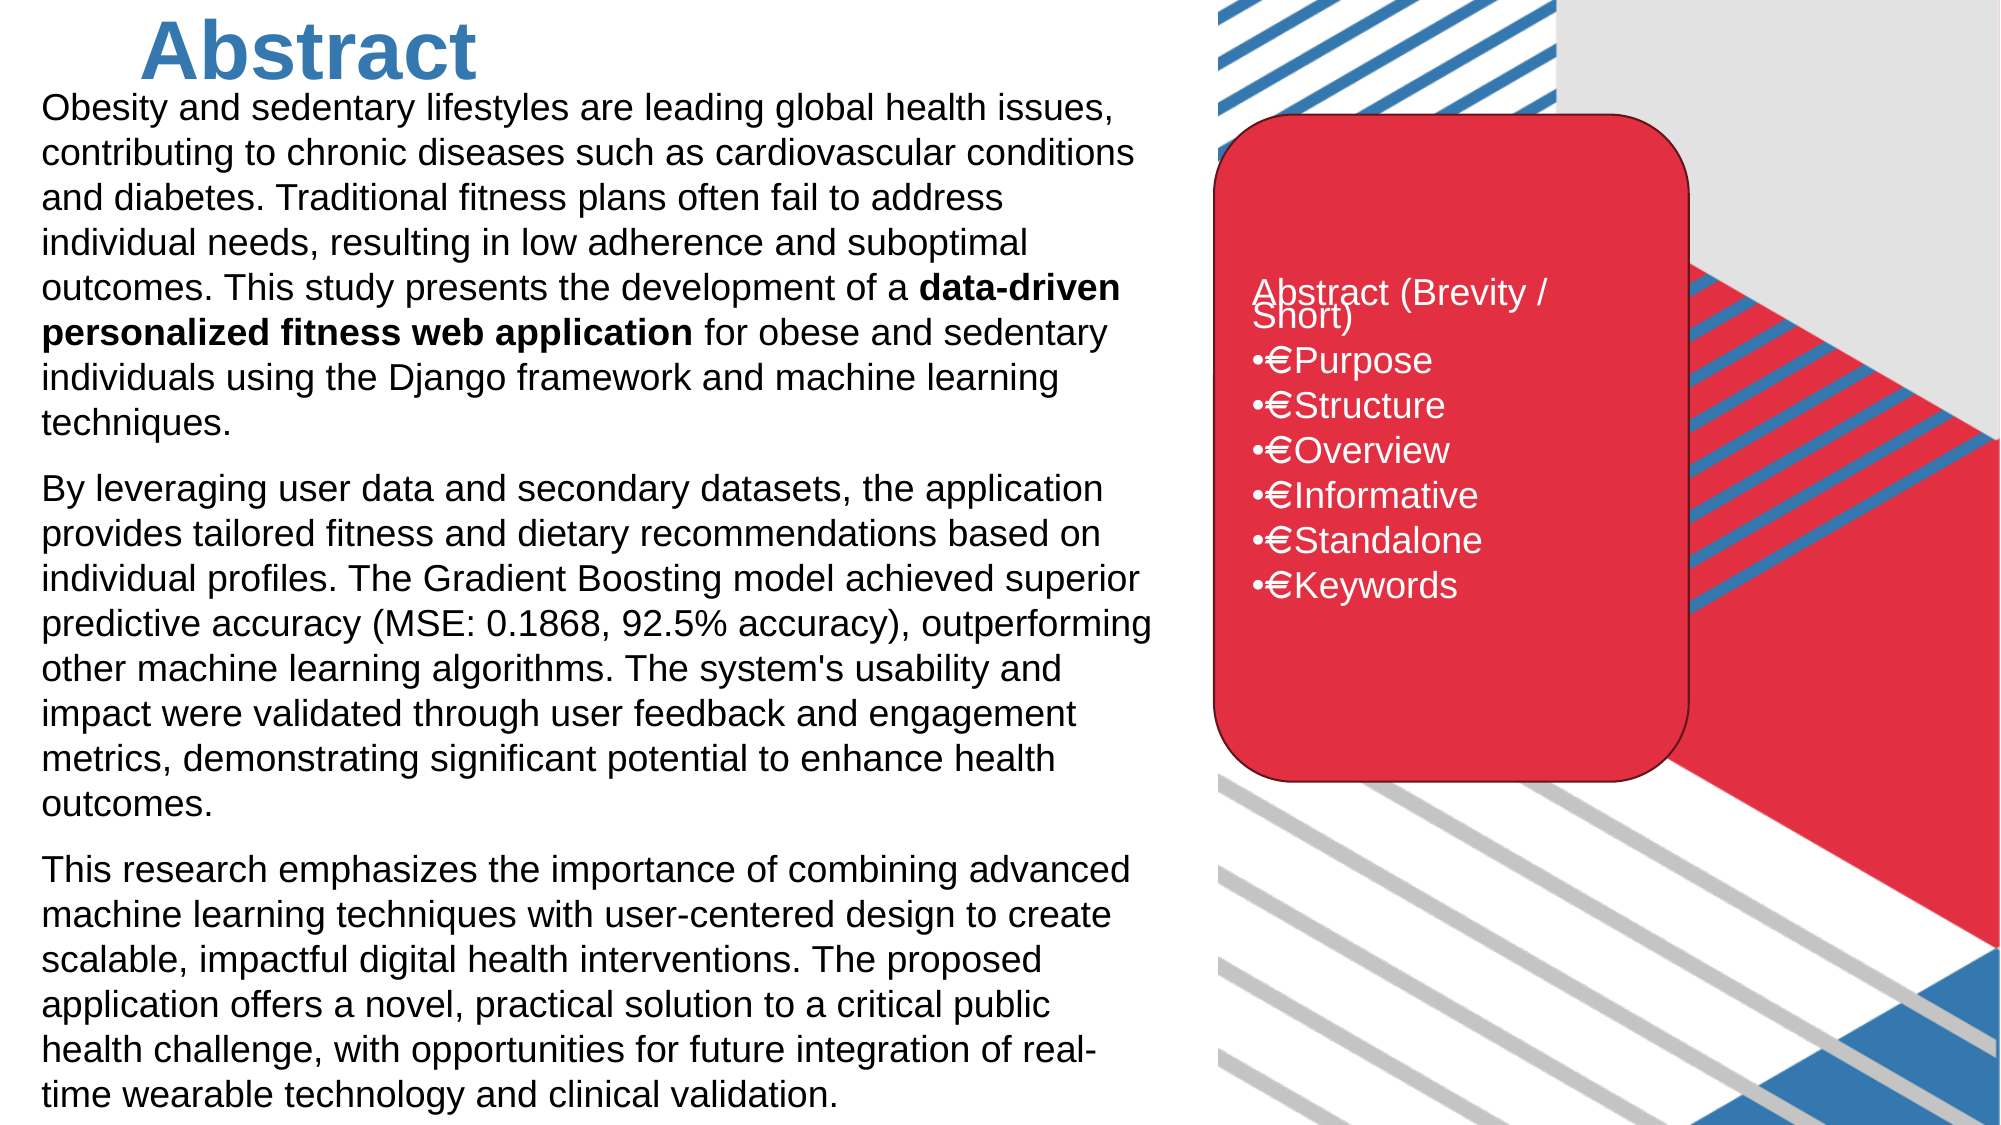

# Abstract
Obesity and sedentary lifestyles are leading global health issues, contributing to chronic diseases such as cardiovascular conditions and diabetes. Traditional fitness plans often fail to address individual needs, resulting in low adherence and suboptimal outcomes. This study presents the development of a data-driven personalized fitness web application for obese and sedentary individuals using the Django framework and machine learning techniques.
By leveraging user data and secondary datasets, the application provides tailored fitness and dietary recommendations based on individual profiles. The Gradient Boosting model achieved superior predictive accuracy (MSE: 0.1868, 92.5% accuracy), outperforming other machine learning algorithms. The system's usability and impact were validated through user feedback and engagement metrics, demonstrating significant potential to enhance health outcomes.
This research emphasizes the importance of combining advanced machine learning techniques with user-centered design to create scalable, impactful digital health interventions. The proposed application offers a novel, practical solution to a critical public health challenge, with opportunities for future integration of real-time wearable technology and clinical validation.

Abstract (Brevity / Short)

• Purpose

• Structure

• Overview

• Informative

• Standalone

• Keywords